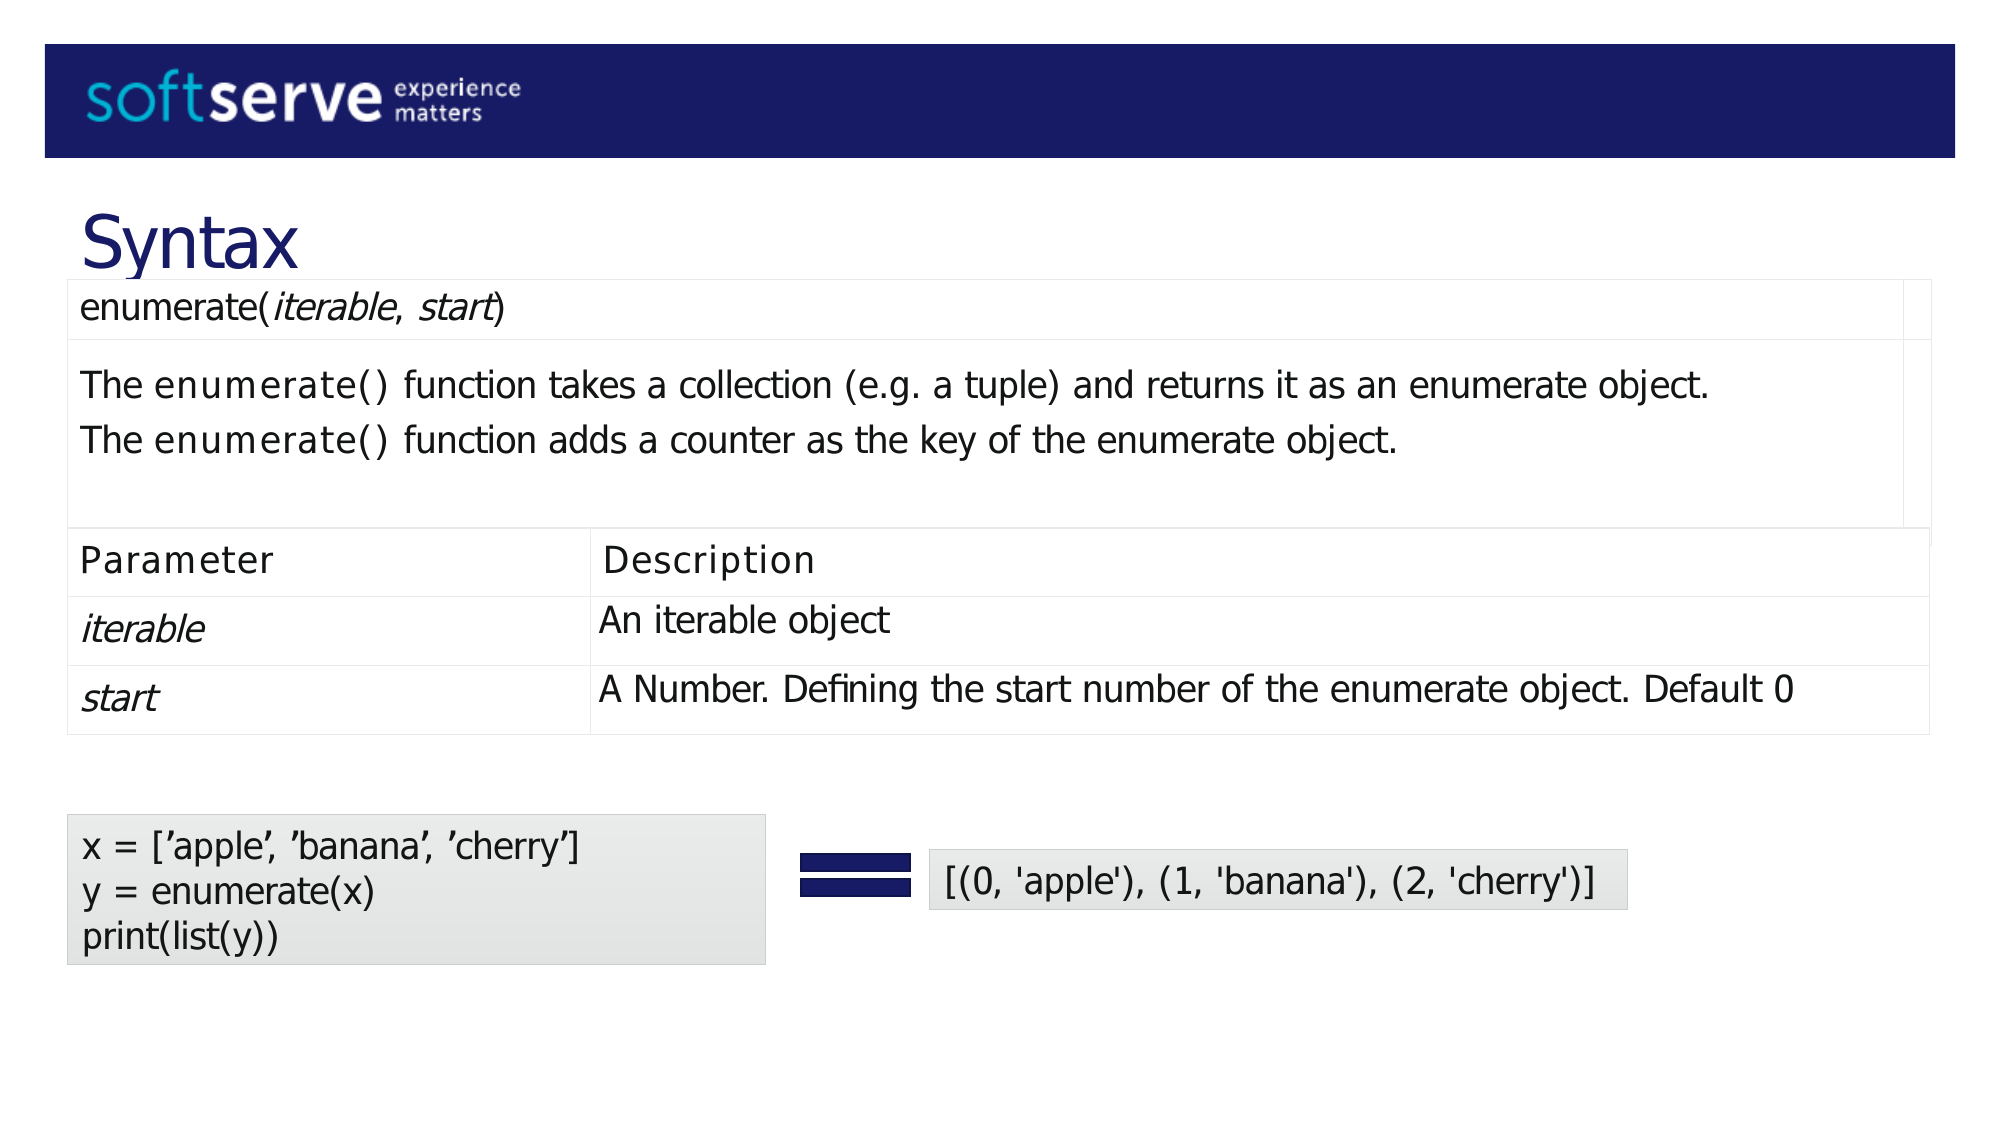

# Syntax
| enumerate(iterable, start) |  |
| --- | --- |
| The enumerate() function takes a collection (e.g. a tuple) and returns it as an enumerate object. The enumerate() function adds a counter as the key of the enumerate object. |  |
| Parameter | Description |
| --- | --- |
| iterable | An iterable object |
| start | A Number. Defining the start number of the enumerate object. Default 0 |
| --- | --- |
x = [’apple’, ’banana’, ’cherry’]
y = enumerate(x)
print(list(y))

[(0, 'apple'), (1, 'banana'), (2, 'cherry')]